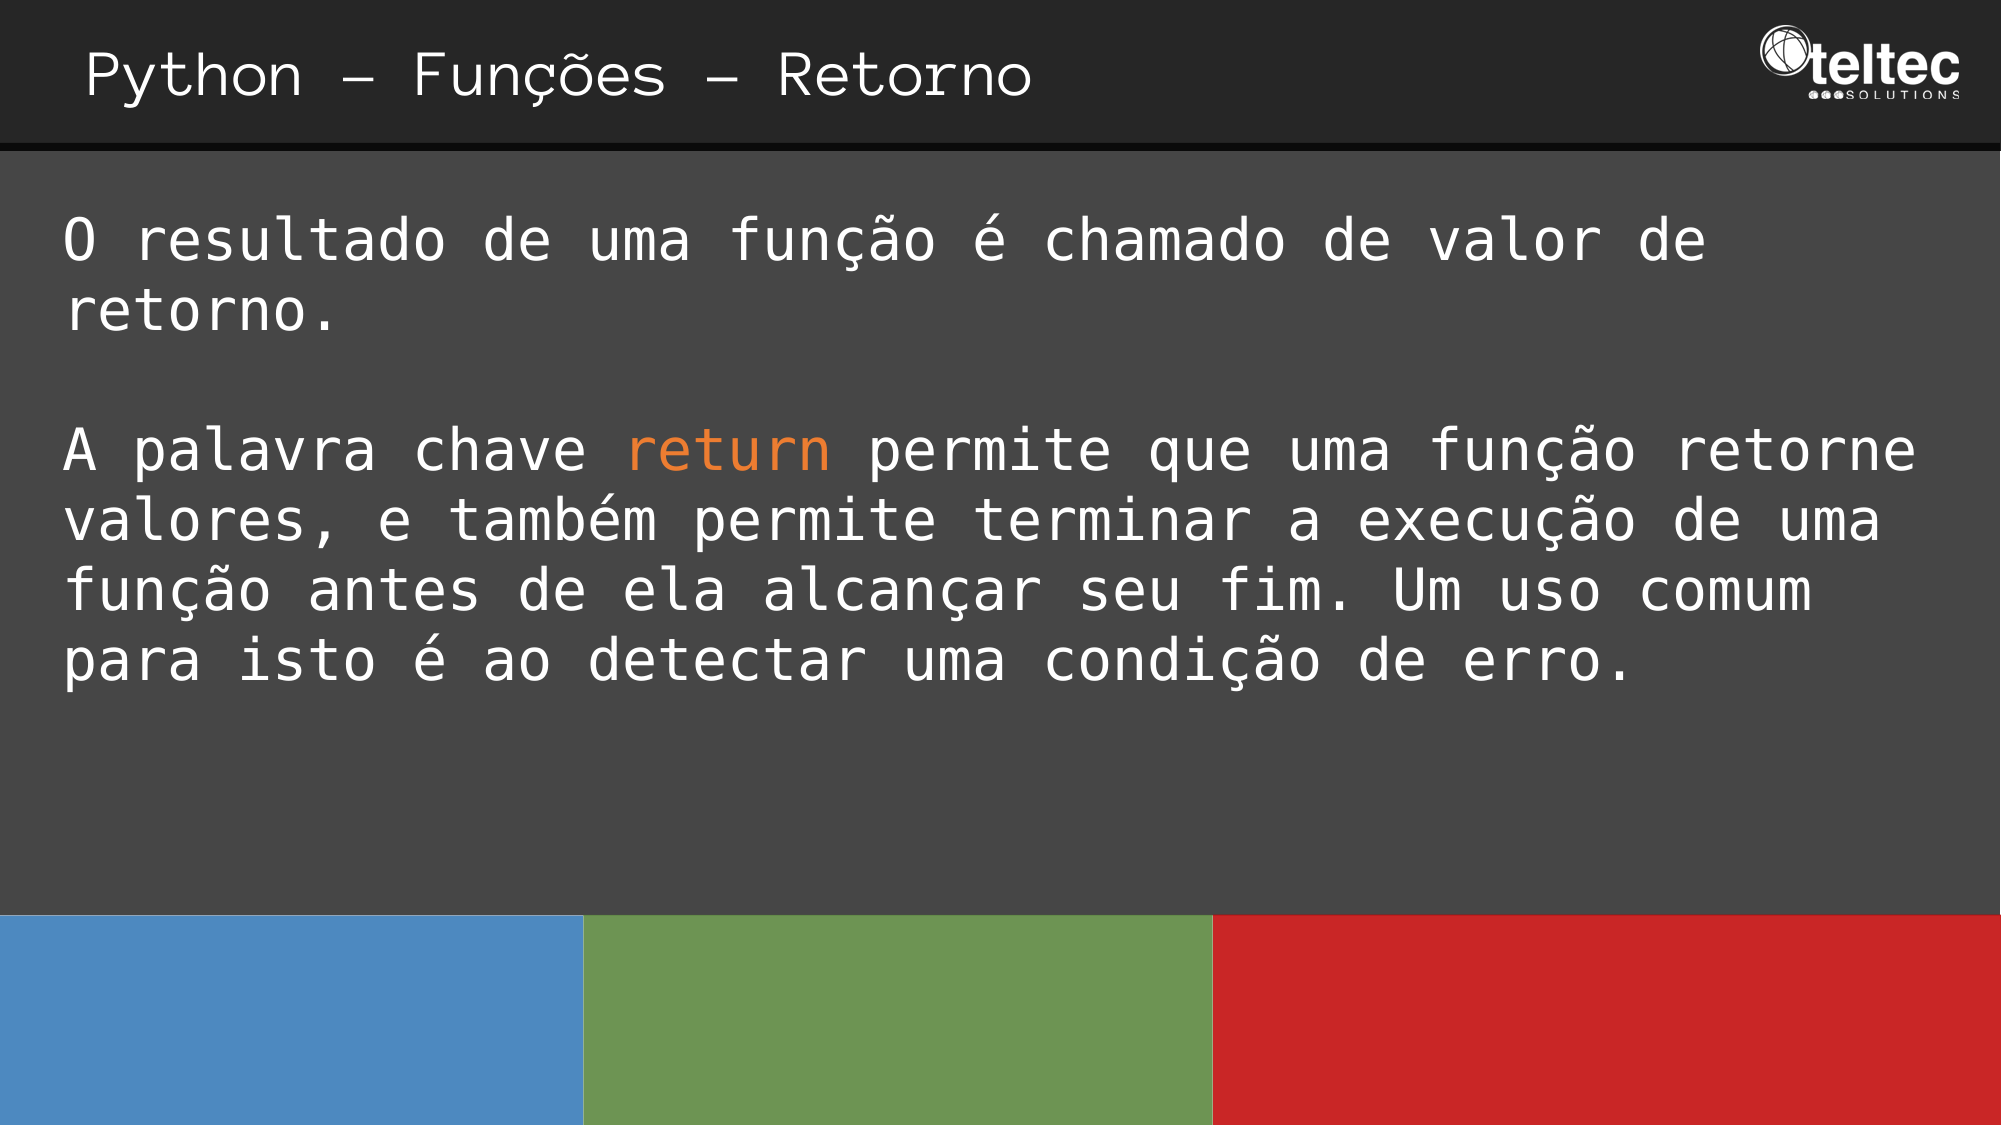

Python – Funções - Retorno
O resultado de uma função é chamado de valor de retorno.

A palavra chave return permite que uma função retorne valores, e também permite terminar a execução de uma função antes de ela alcançar seu fim. Um uso comum para isto é ao detectar uma condição de erro.